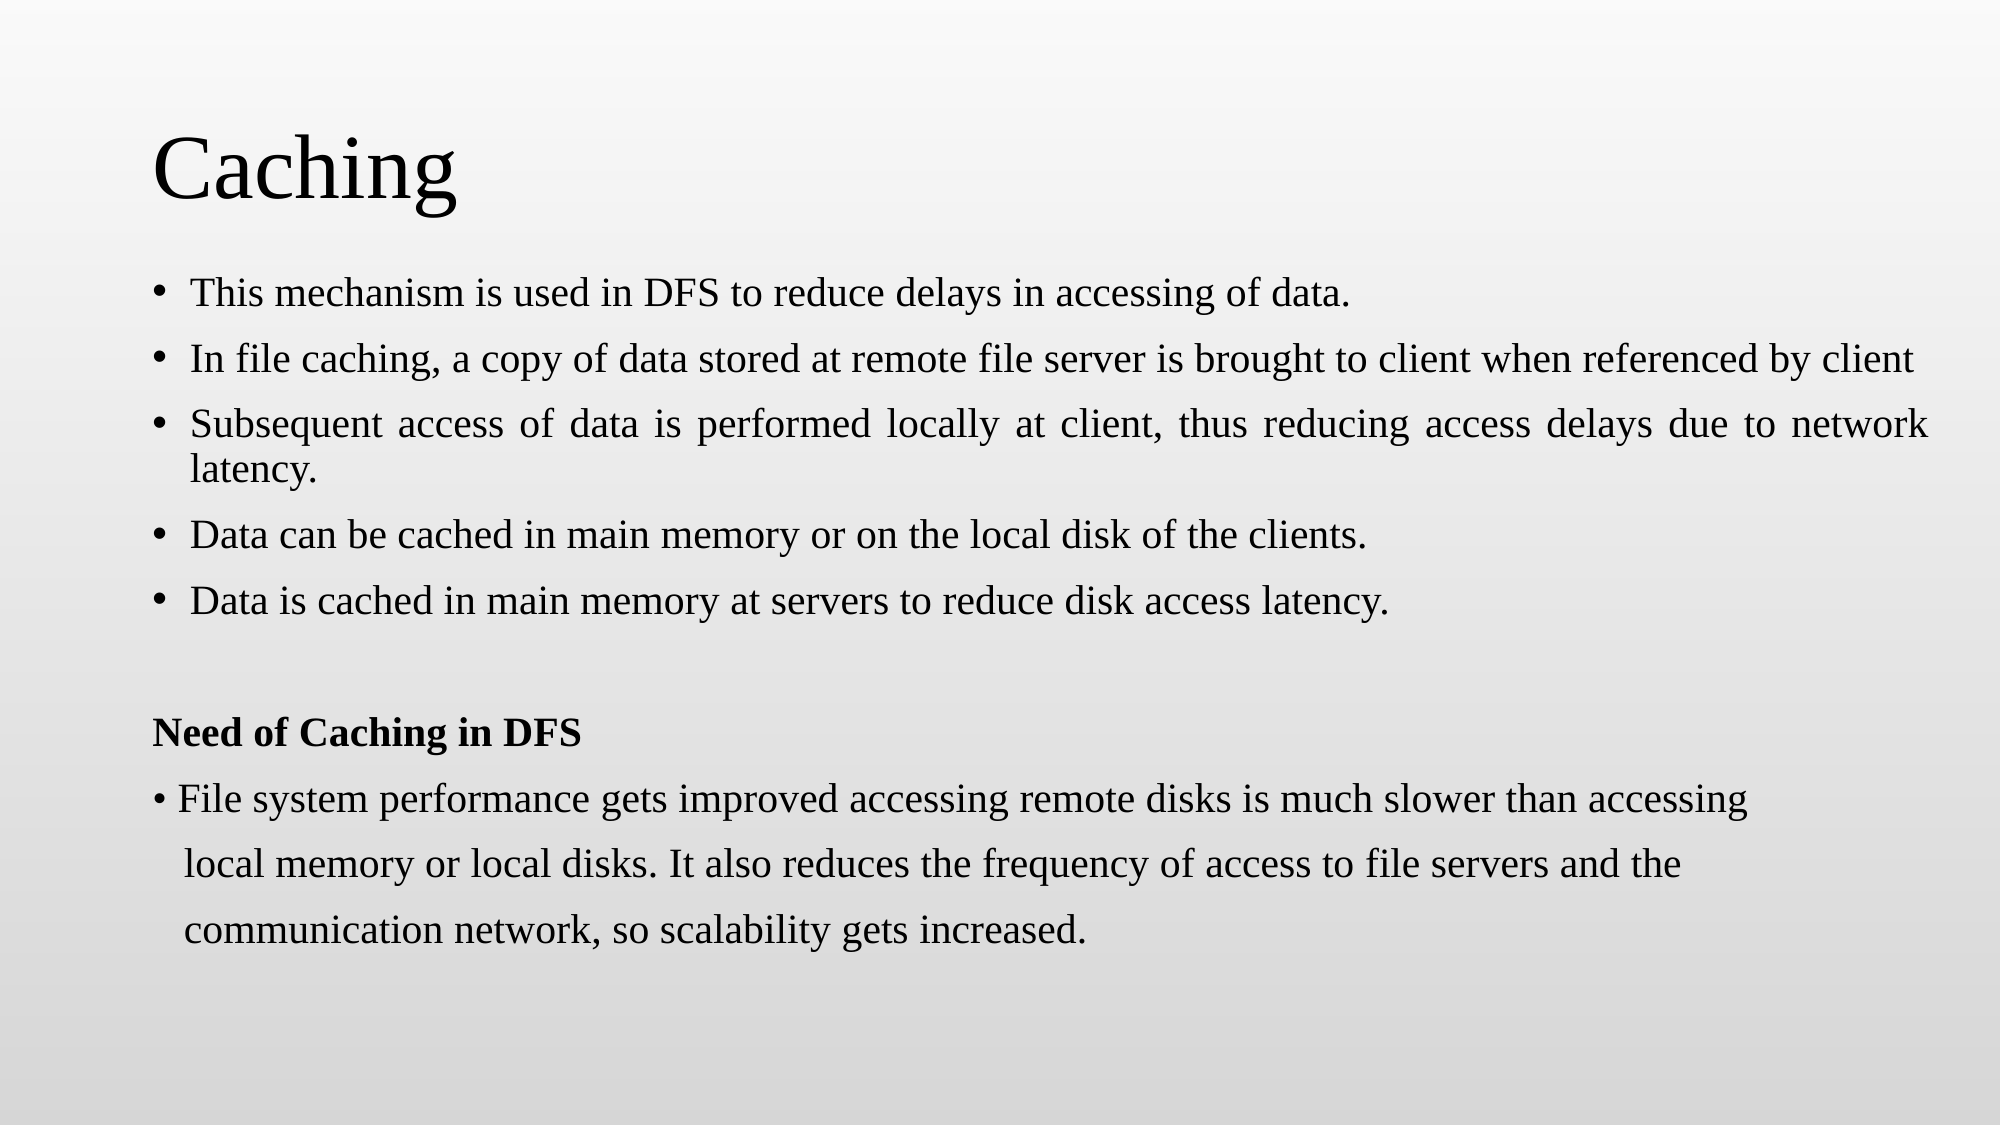

# Caching
This mechanism is used in DFS to reduce delays in accessing of data.
In file caching, a copy of data stored at remote file server is brought to client when referenced by client
Subsequent access of data is performed locally at client, thus reducing access delays due to network latency.
Data can be cached in main memory or on the local disk of the clients.
Data is cached in main memory at servers to reduce disk access latency.

Need of Caching in DFS
• File system performance gets improved accessing remote disks is much slower than accessing
   local memory or local disks. It also reduces the frequency of access to file servers and the
   communication network, so scalability gets increased.